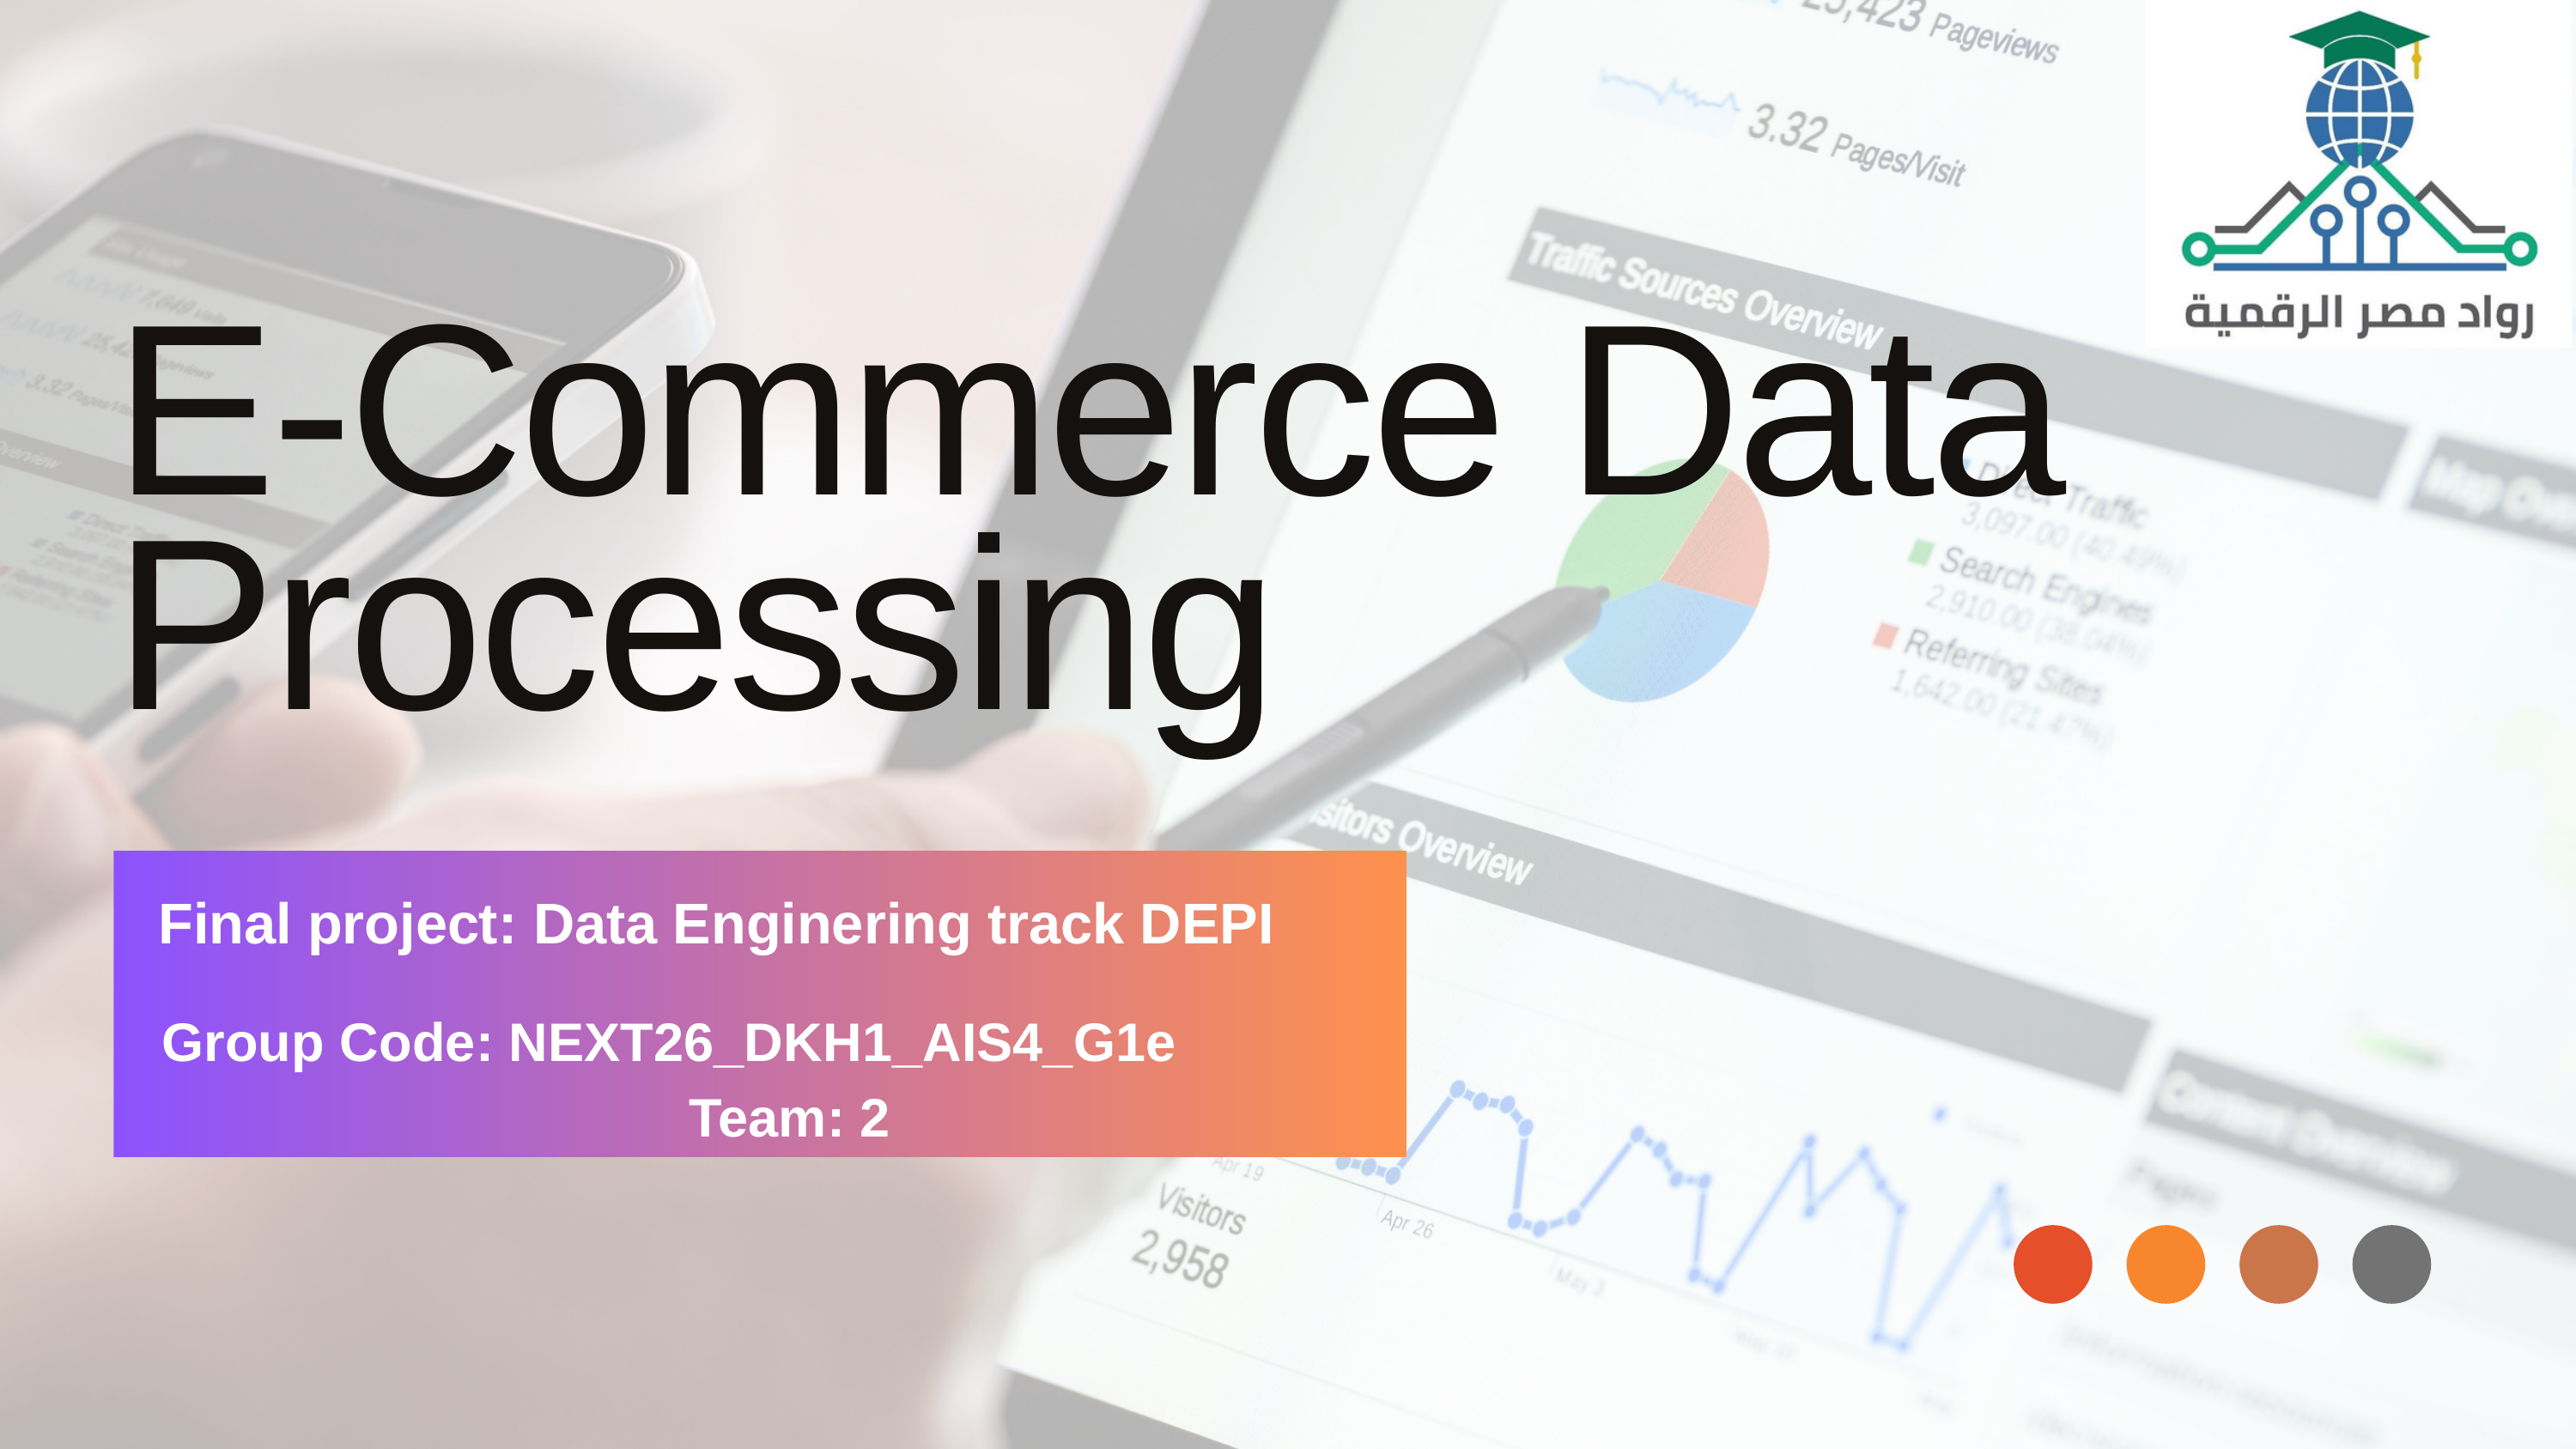

E-Commerce Data Processing

Final project: Data Enginering track DEPI
Group Code: NEXT26_DKH1_AIS4_G1e                    Team: 2